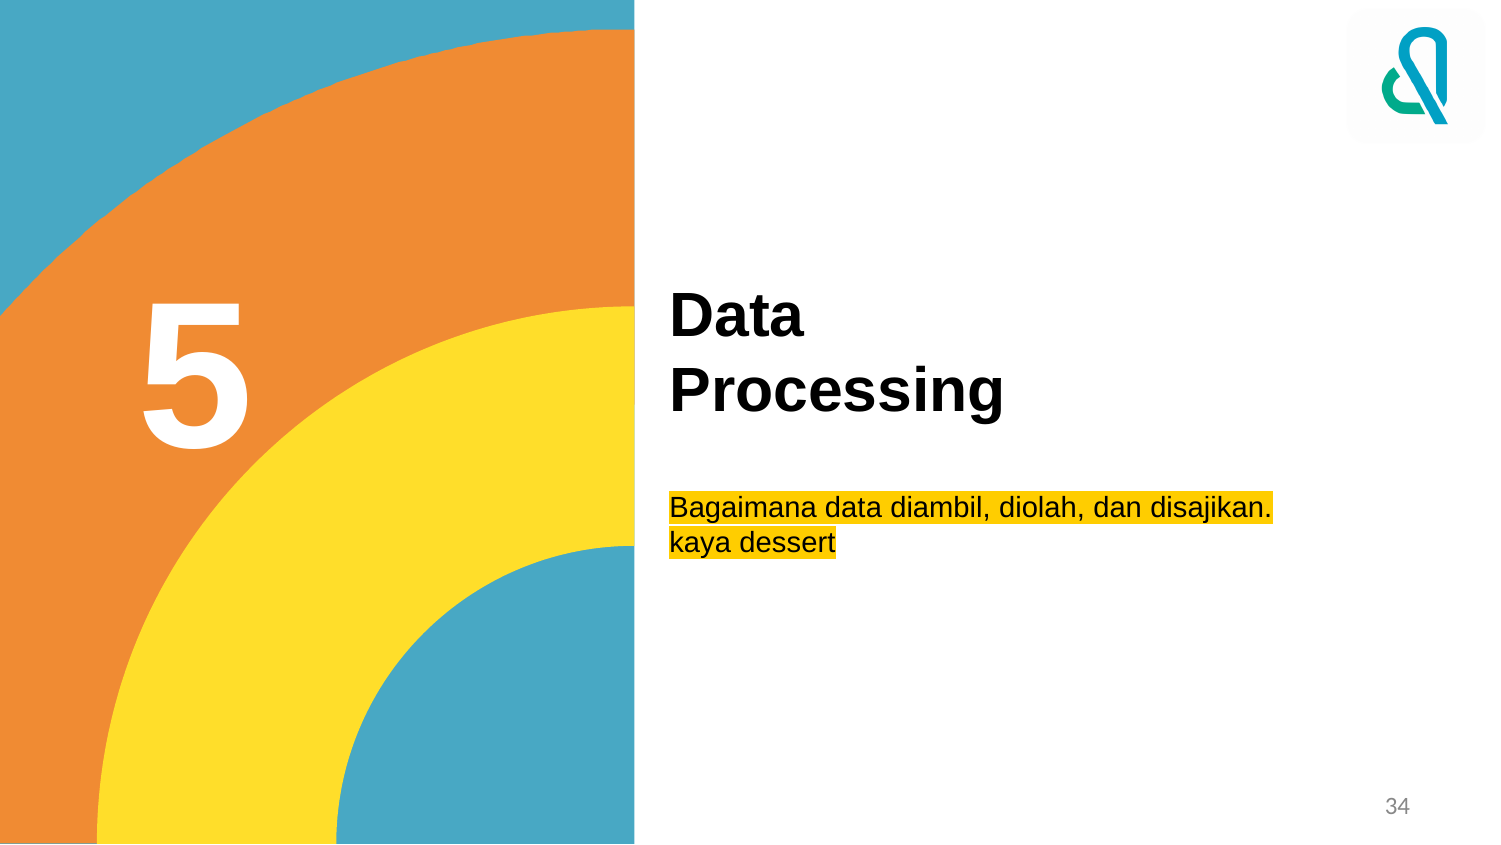

5
Data
Processing
Bagaimana data diambil, diolah, dan disajikan.
kaya dessert
34